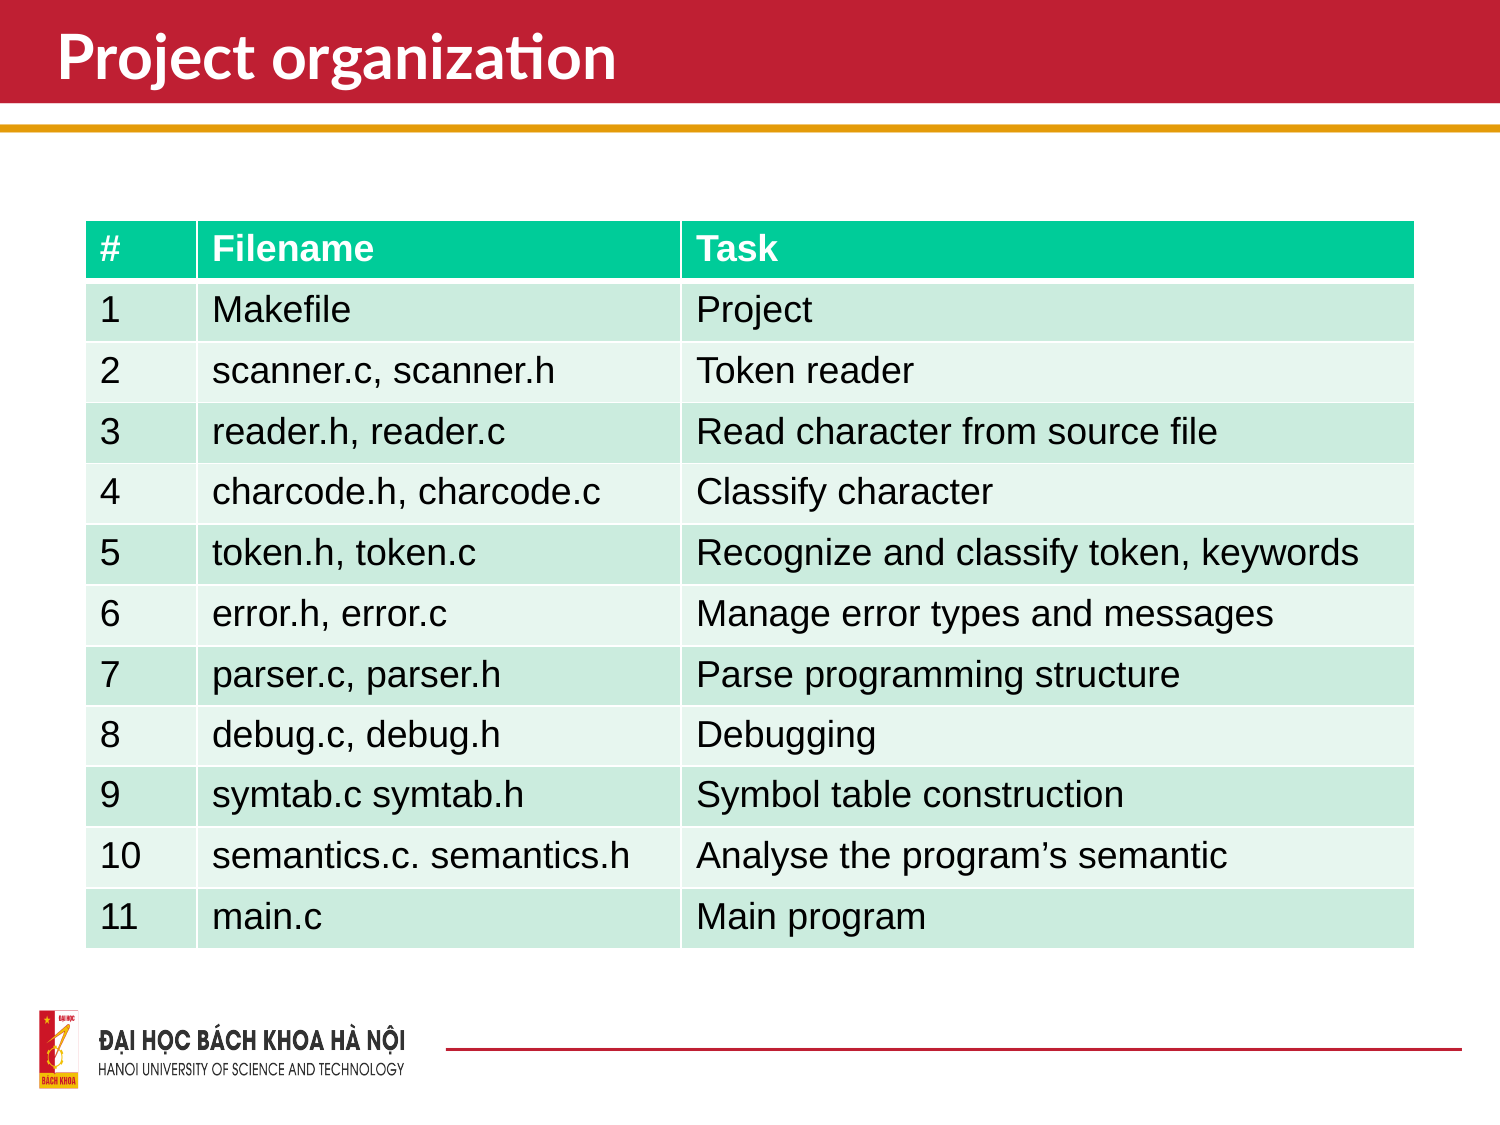

# Project organization
| # | Filename | Task |
| --- | --- | --- |
| 1 | Makefile | Project |
| 2 | scanner.c, scanner.h | Token reader |
| 3 | reader.h, reader.c | Read character from source file |
| 4 | charcode.h, charcode.c | Classify character |
| 5 | token.h, token.c | Recognize and classify token, keywords |
| 6 | error.h, error.c | Manage error types and messages |
| 7 | parser.c, parser.h | Parse programming structure |
| 8 | debug.c, debug.h | Debugging |
| 9 | symtab.c symtab.h | Symbol table construction |
| 10 | semantics.c. semantics.h | Analyse the program’s semantic |
| 11 | main.c | Main program |